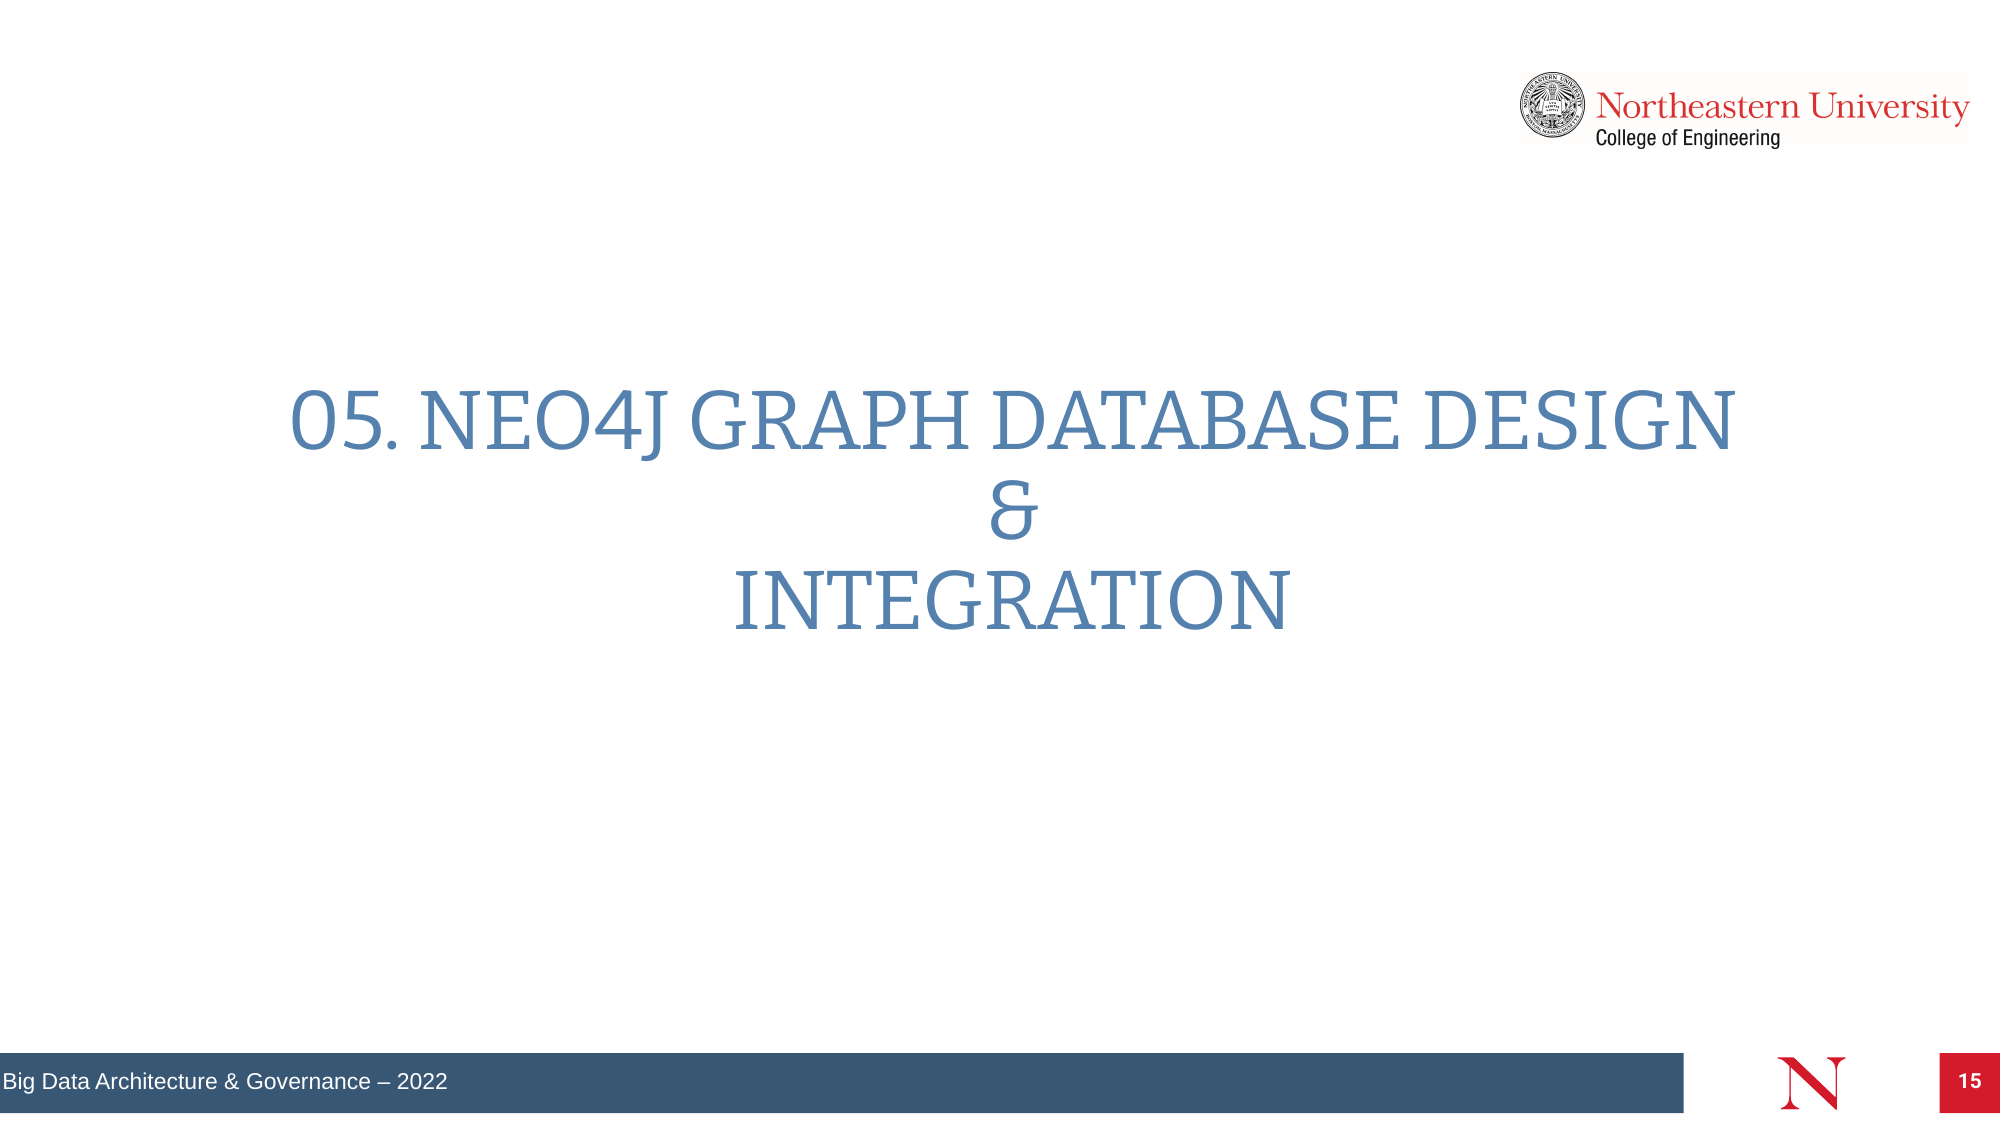

# 05. Neo4j graph database Design & Integration